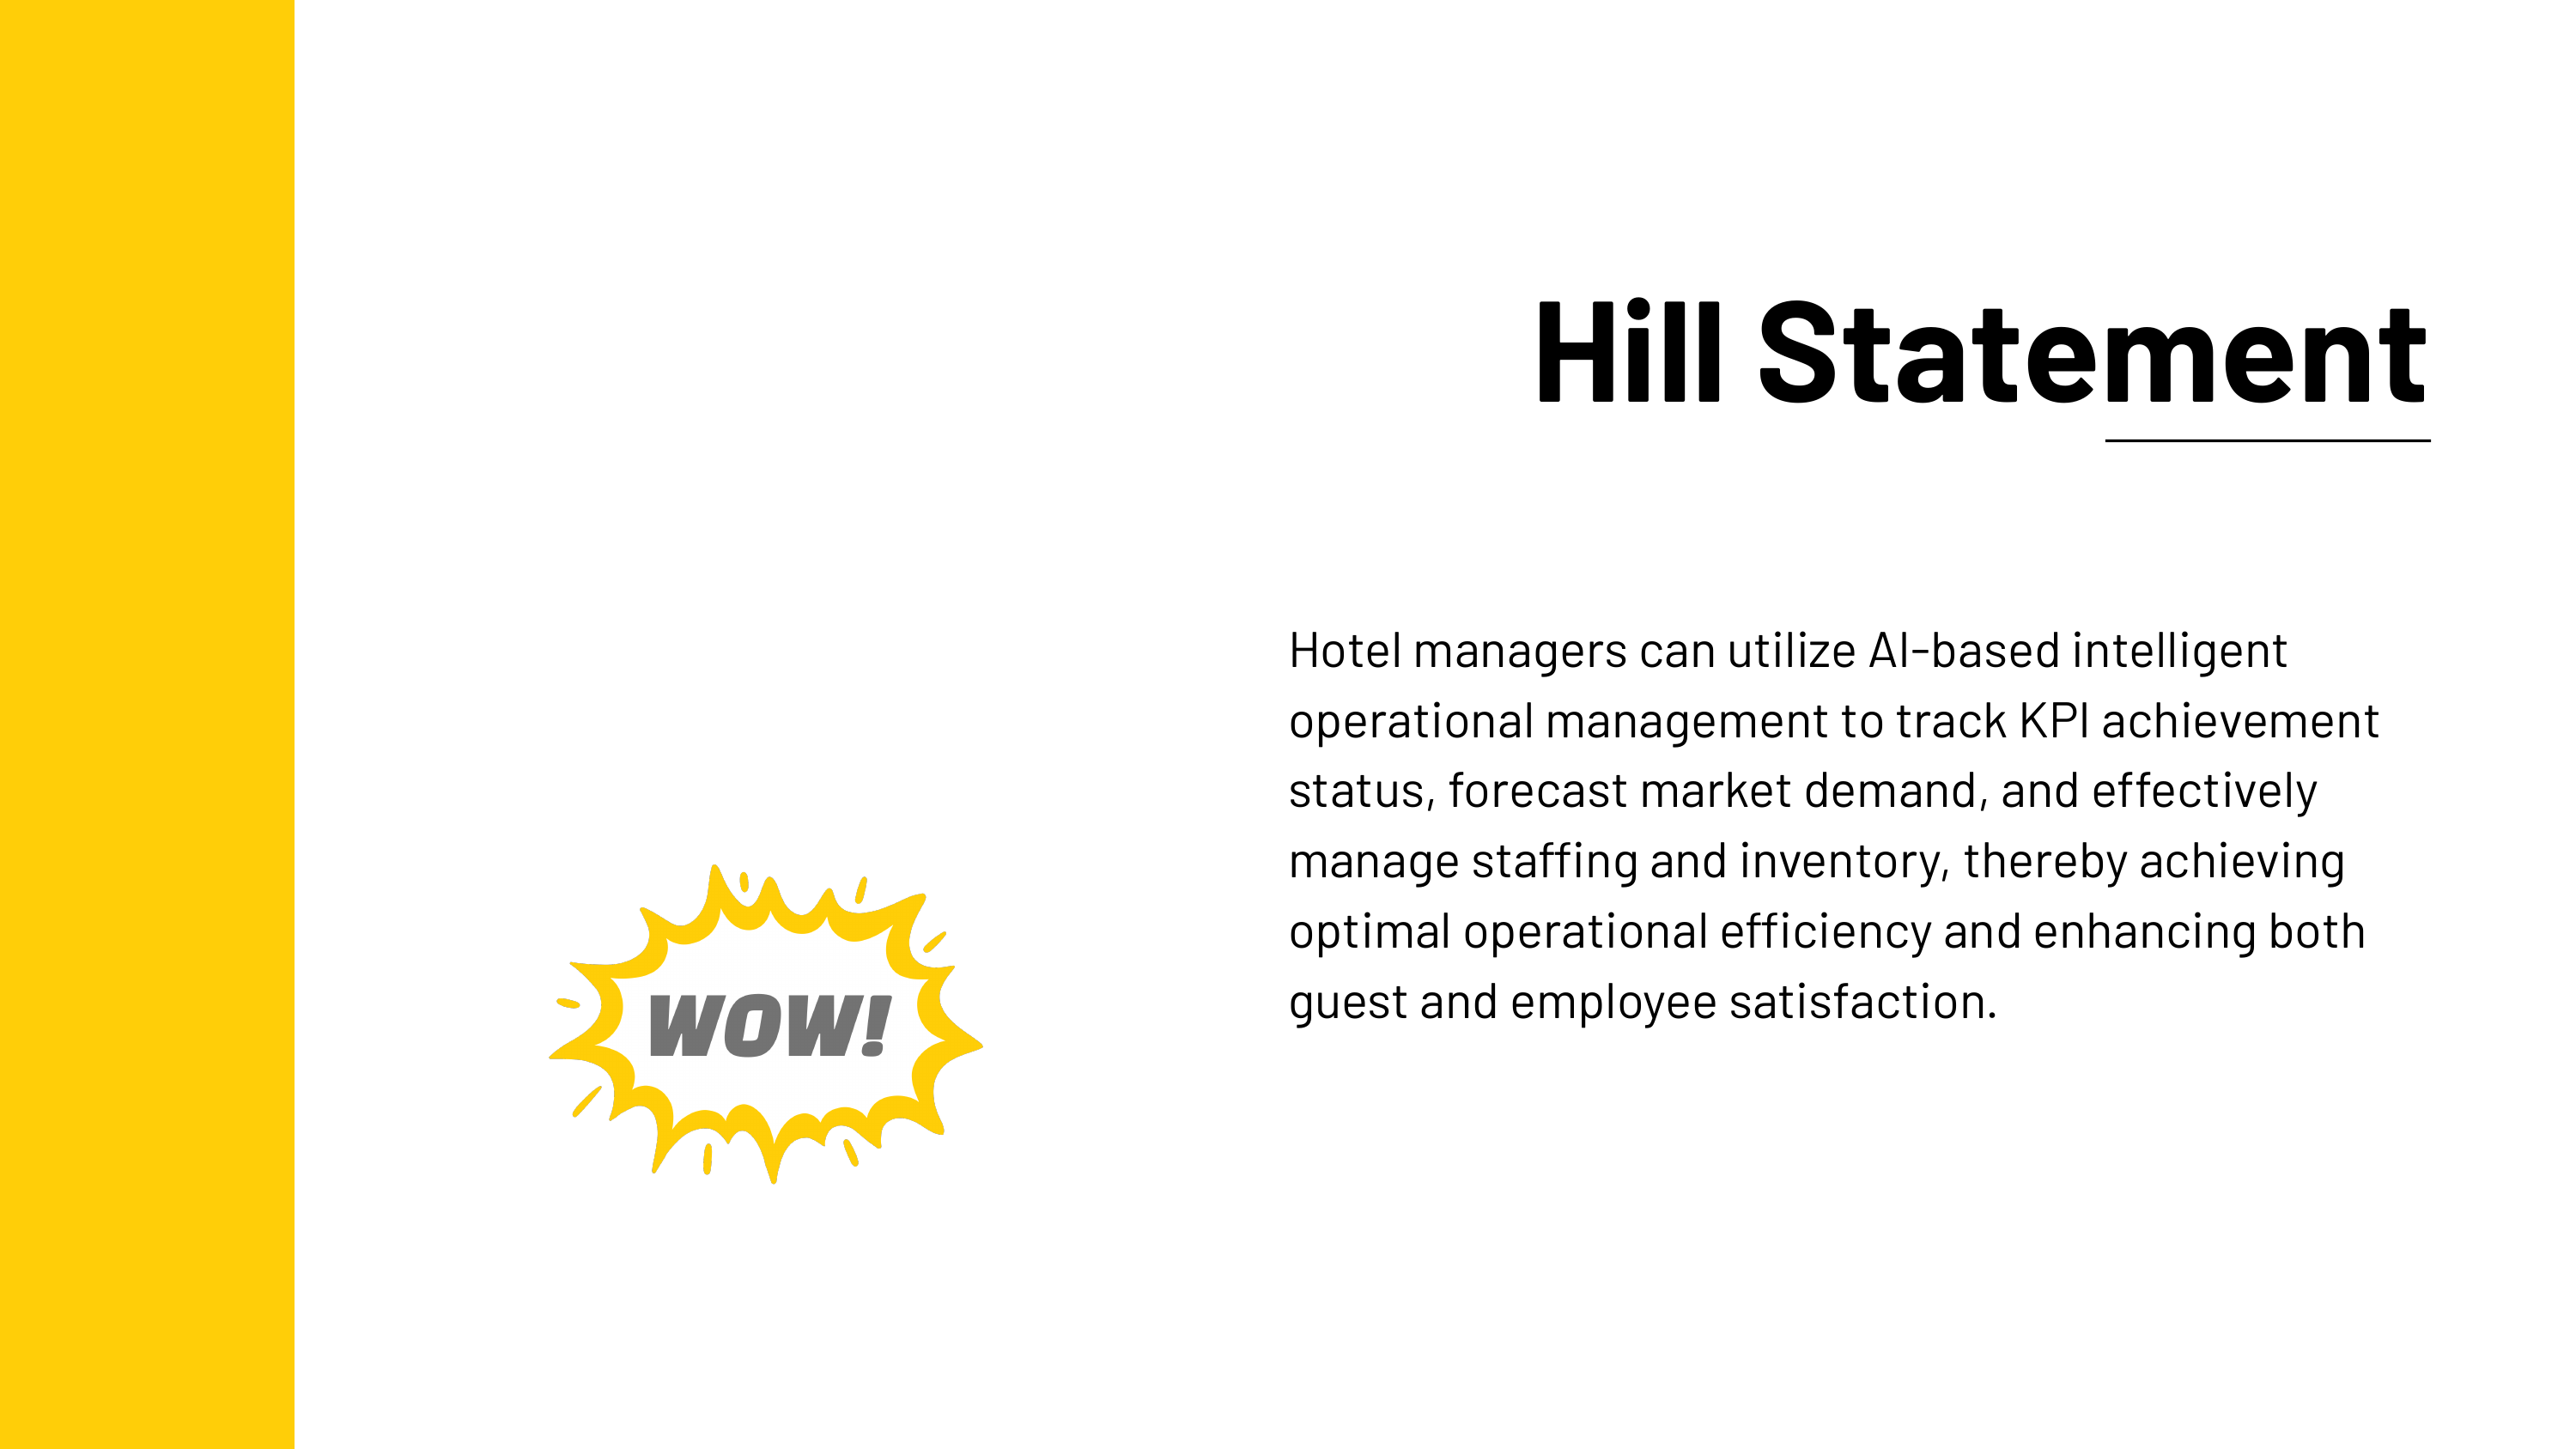

Hill Statement

Hotel managers can utilize AI-based intelligent operational management to track KPI achievement status, forecast market demand, and effectively manage staffing and inventory, thereby achieving optimal operational efficiency and enhancing both guest and employee satisfaction.